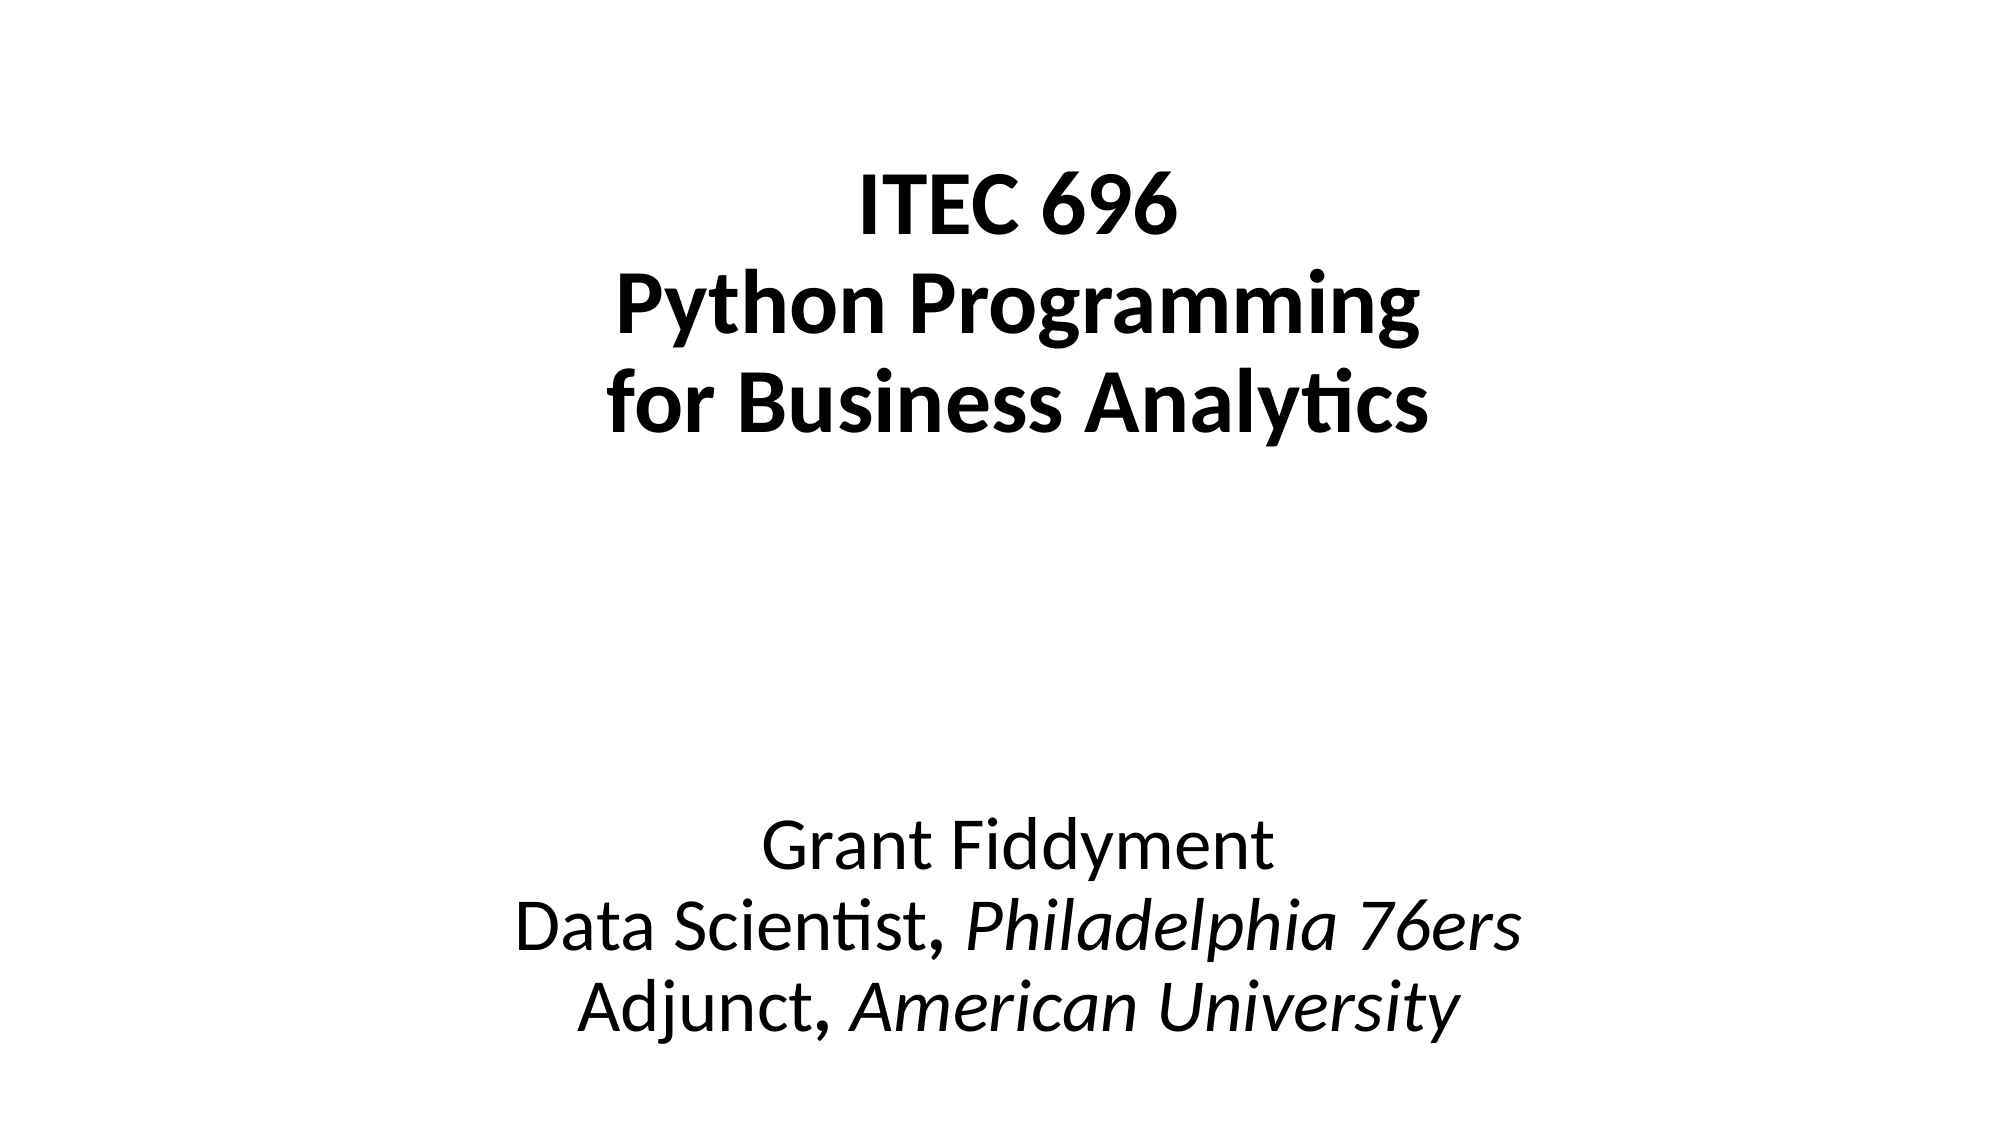

# ITEC 696 Python Programming for Business Analytics
Grant Fiddyment
Data Scientist, Philadelphia 76ers
Adjunct, American University